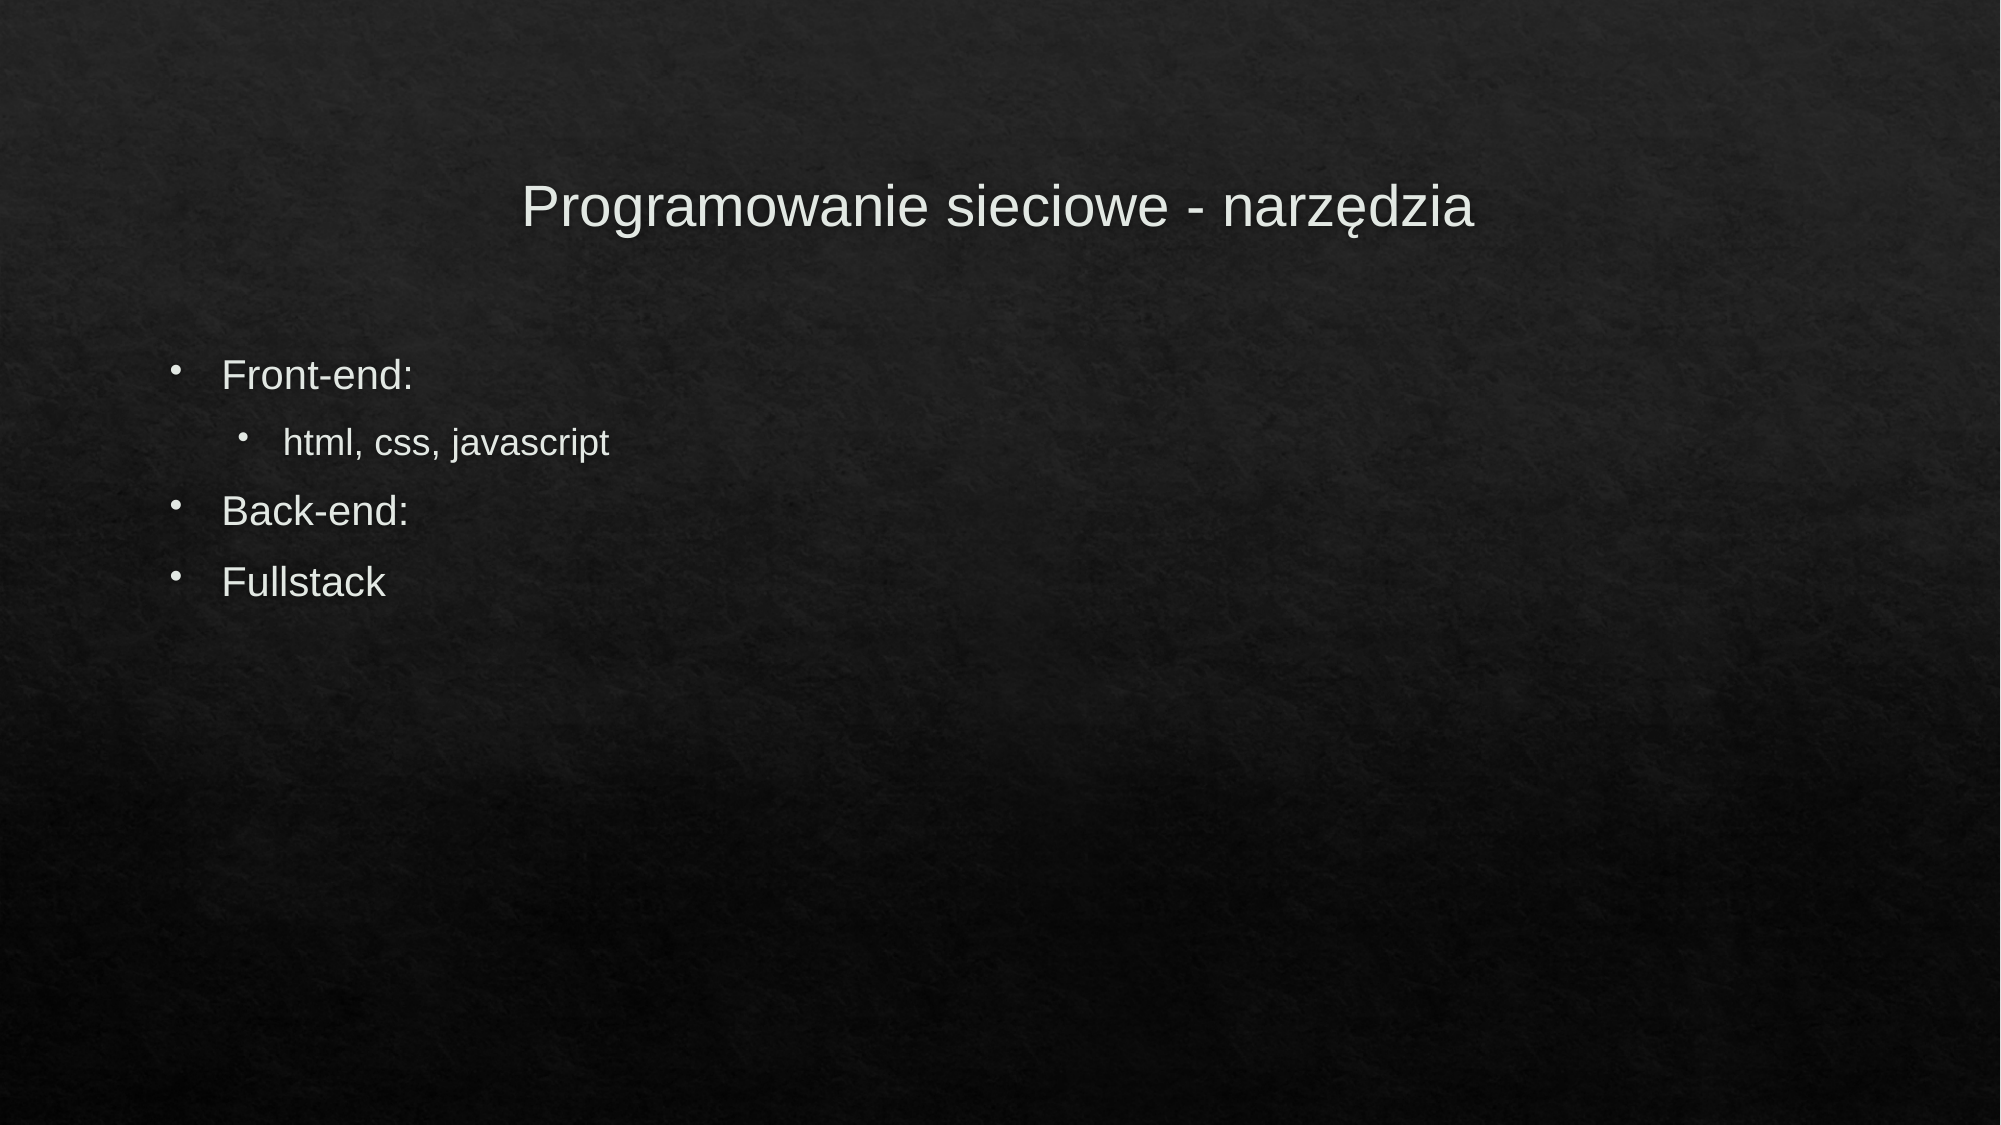

# Programowanie sieciowe - narzędzia
Front-end:
html, css, javascript
Back-end:
Fullstack